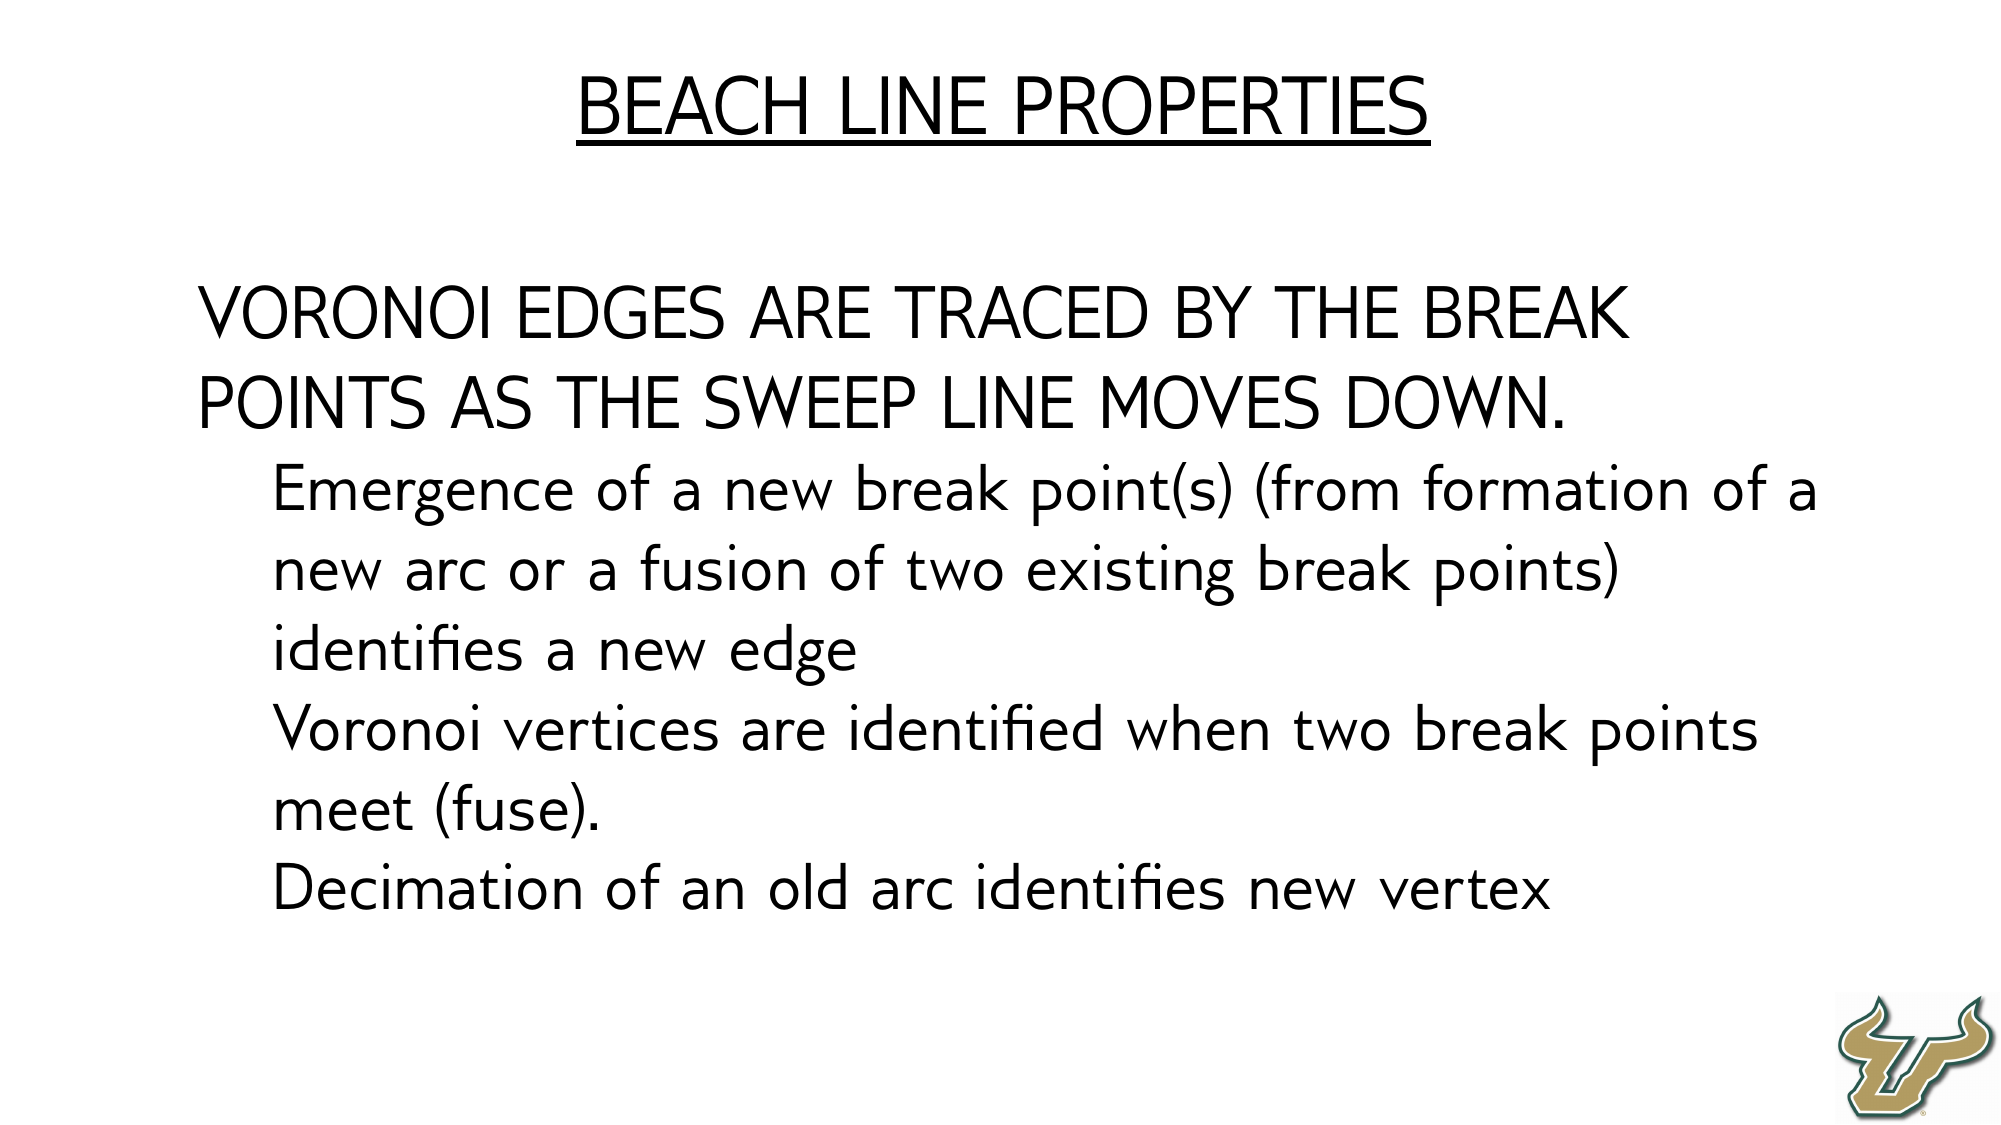

Beach Line Properties
Voronoi edges are traced by the break points as the sweep line moves down.
Emergence of a new break point(s) (from formation of a new arc or a fusion of two existing break points) identifies a new edge
Voronoi vertices are identified when two break points meet (fuse).
Decimation of an old arc identifies new vertex